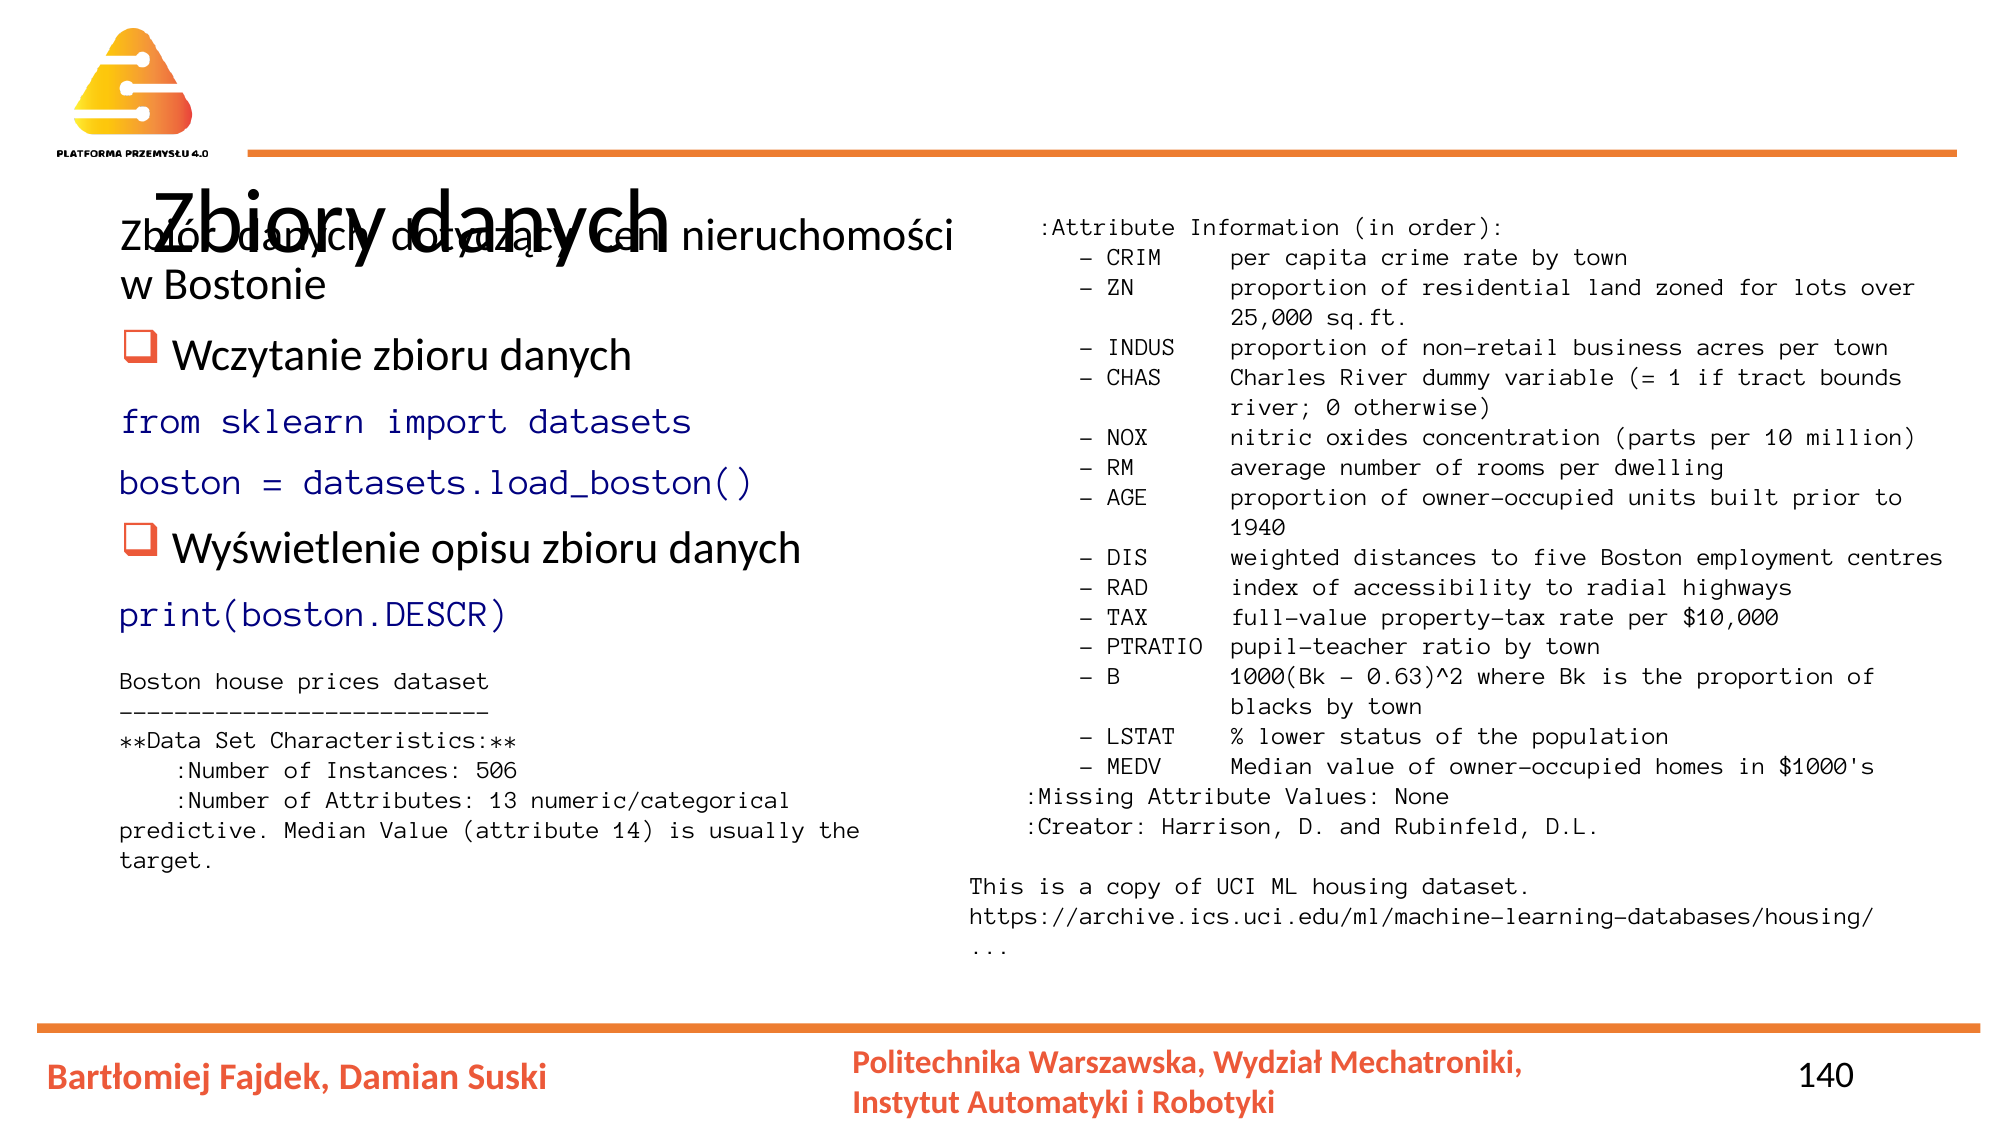

# Zbiory danych
Zbiór danych dotyczący cen nieruchomości w Bostonie
 Wczytanie zbioru danych
from sklearn import datasets
boston = datasets.load_boston()
 Wyświetlenie opisu zbioru danych
print(boston.DESCR)

Boston house prices dataset
---------------------------
**Data Set Characteristics:**
    :Number of Instances: 506
    :Number of Attributes: 13 numeric/categorical predictive. Median Value (attribute 14) is usually the target.

     :Attribute Information (in order):
        - CRIM     per capita crime rate by town
        - ZN       proportion of residential land zoned for lots over
                   25,000 sq.ft.
        - INDUS    proportion of non-retail business acres per town
        - CHAS     Charles River dummy variable (= 1 if tract bounds
                   river; 0 otherwise)
        - NOX      nitric oxides concentration (parts per 10 million)
        - RM       average number of rooms per dwelling
        - AGE      proportion of owner-occupied units built prior to
                   1940
        - DIS      weighted distances to five Boston employment centres
        - RAD      index of accessibility to radial highways
        - TAX      full-value property-tax rate per $10,000
        - PTRATIO  pupil-teacher ratio by town
        - B        1000(Bk - 0.63)^2 where Bk is the proportion of
                   blacks by town
        - LSTAT    % lower status of the population
        - MEDV     Median value of owner-occupied homes in $1000's
    :Missing Attribute Values: None
    :Creator: Harrison, D. and Rubinfeld, D.L.

This is a copy of UCI ML housing dataset.
https://archive.ics.uci.edu/ml/machine-learning-databases/housing/
...

140